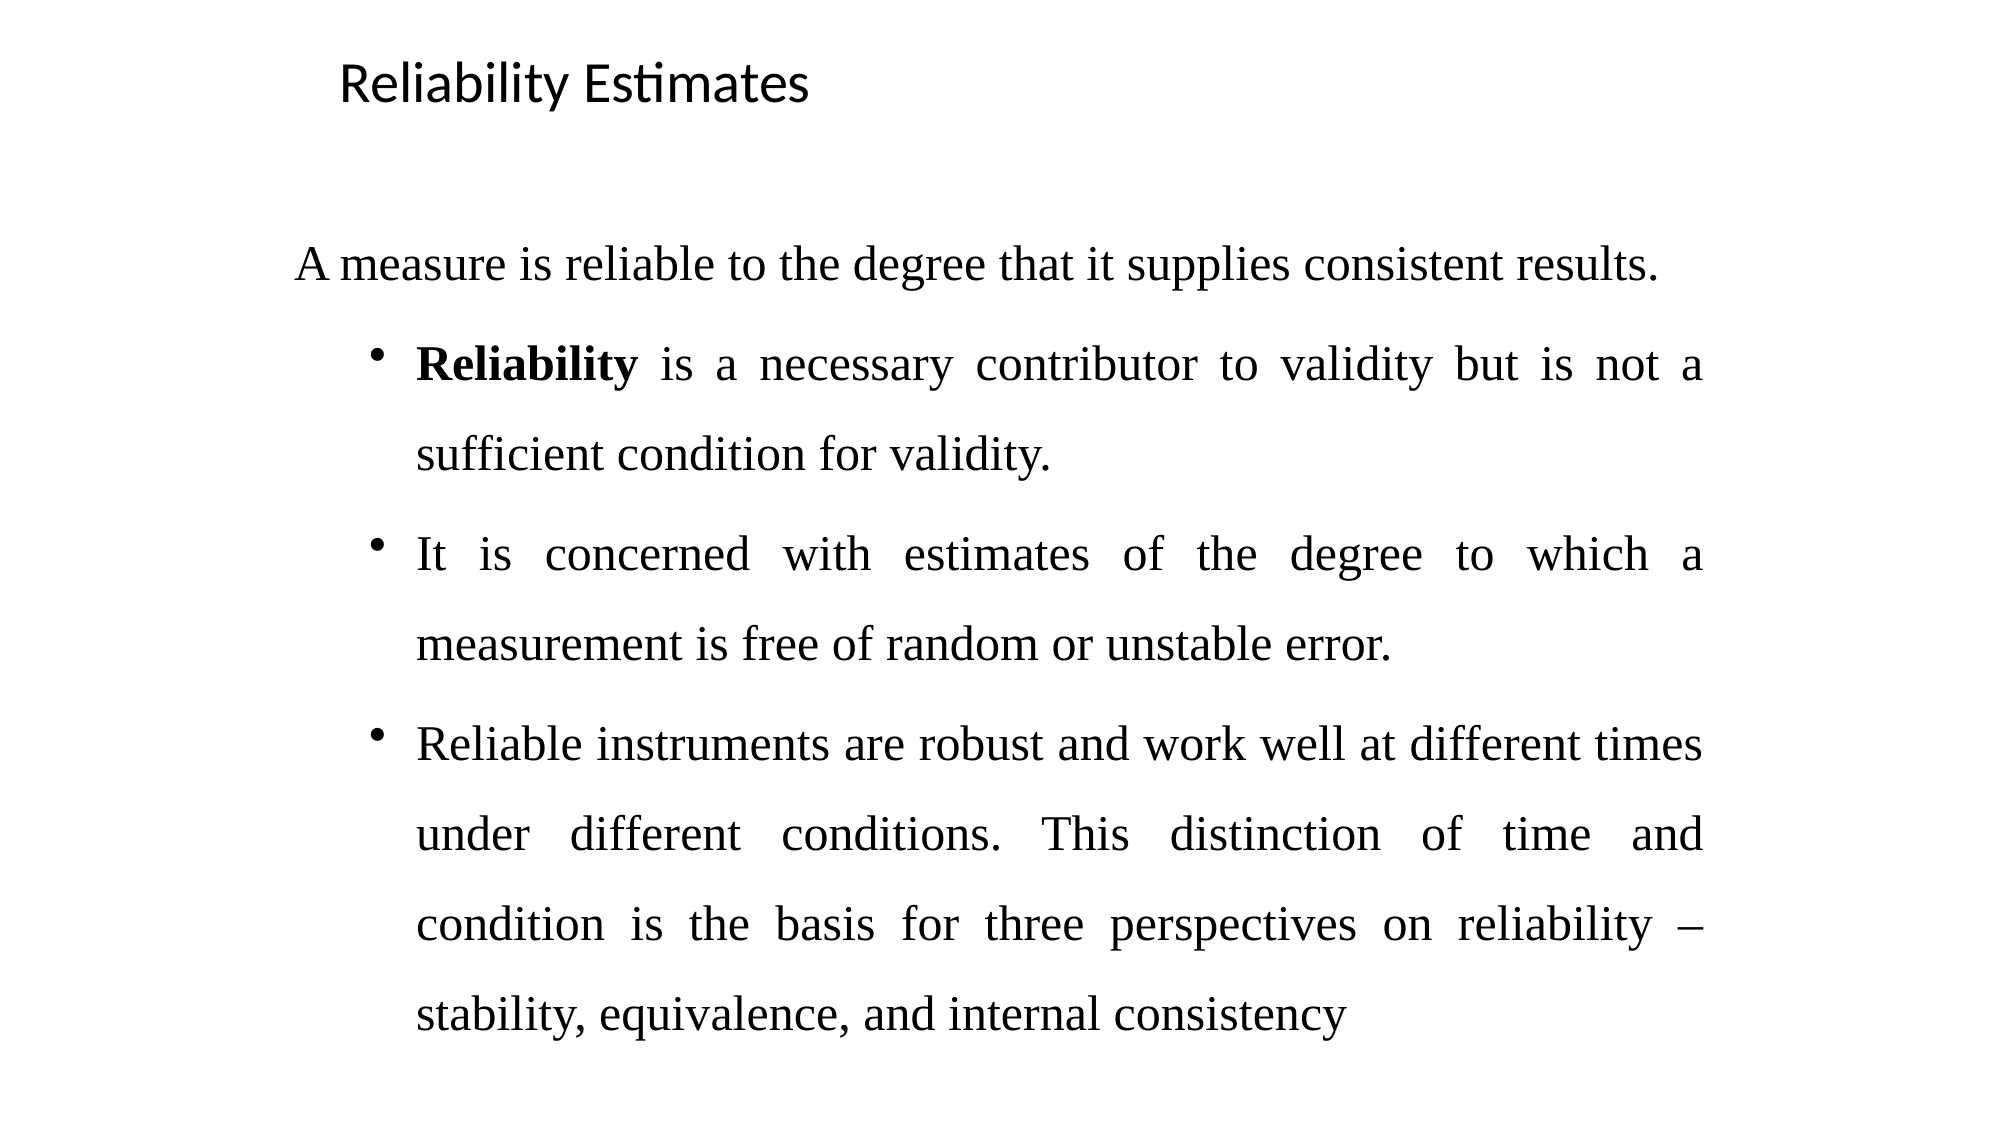

# Reliability Estimates
A measure is reliable to the degree that it supplies consistent results.
Reliability is a necessary contributor to validity but is not a sufficient condition for validity.
It is concerned with estimates of the degree to which a measurement is free of random or unstable error.
Reliable instruments are robust and work well at different times under different conditions. This distinction of time and condition is the basis for three perspectives on reliability – stability, equivalence, and internal consistency
11-33